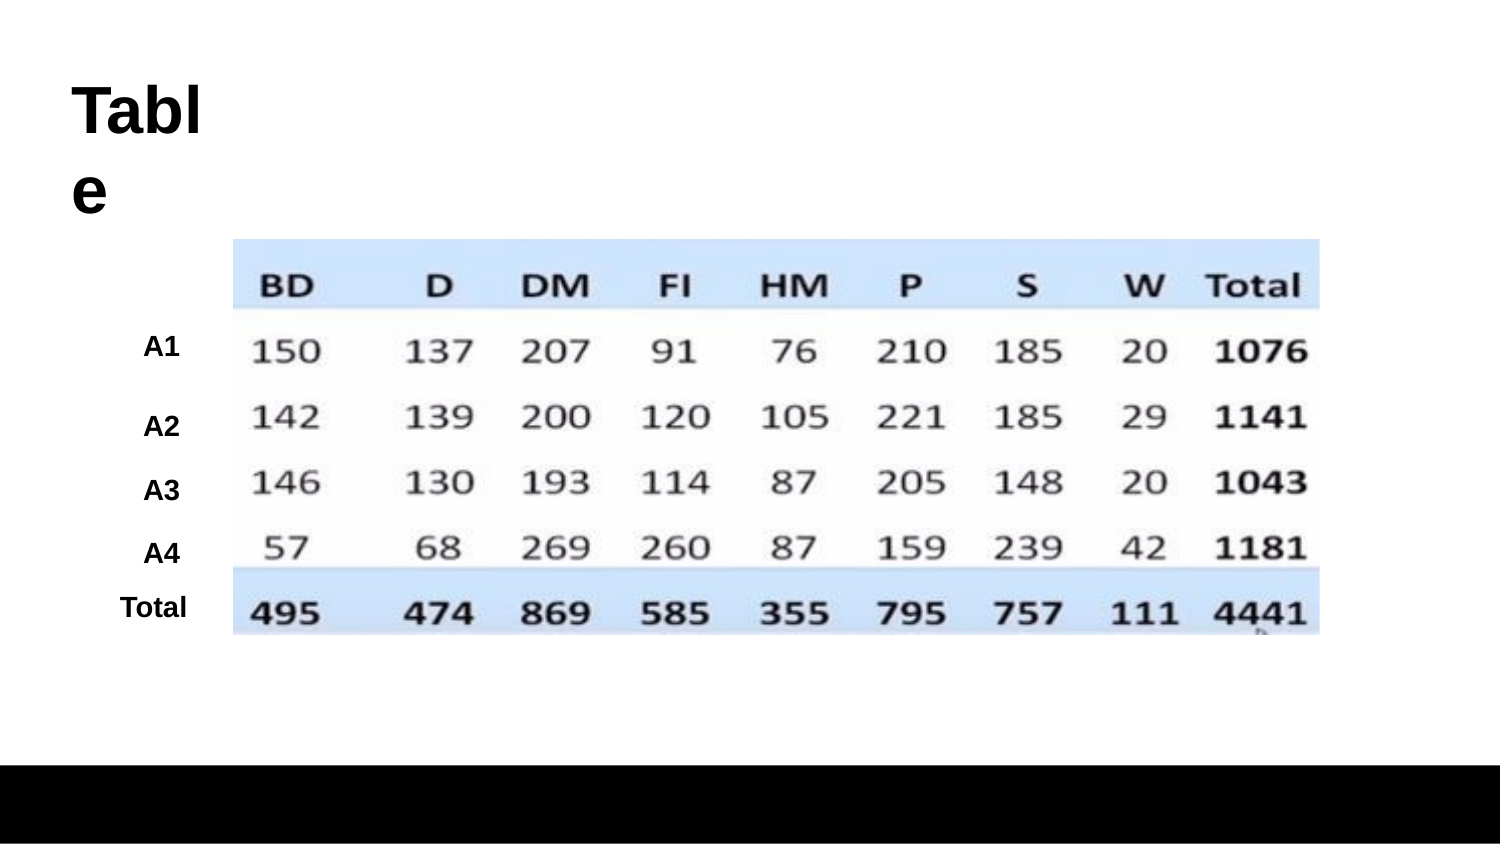

# Table

A1
A2  A3  A4
Total